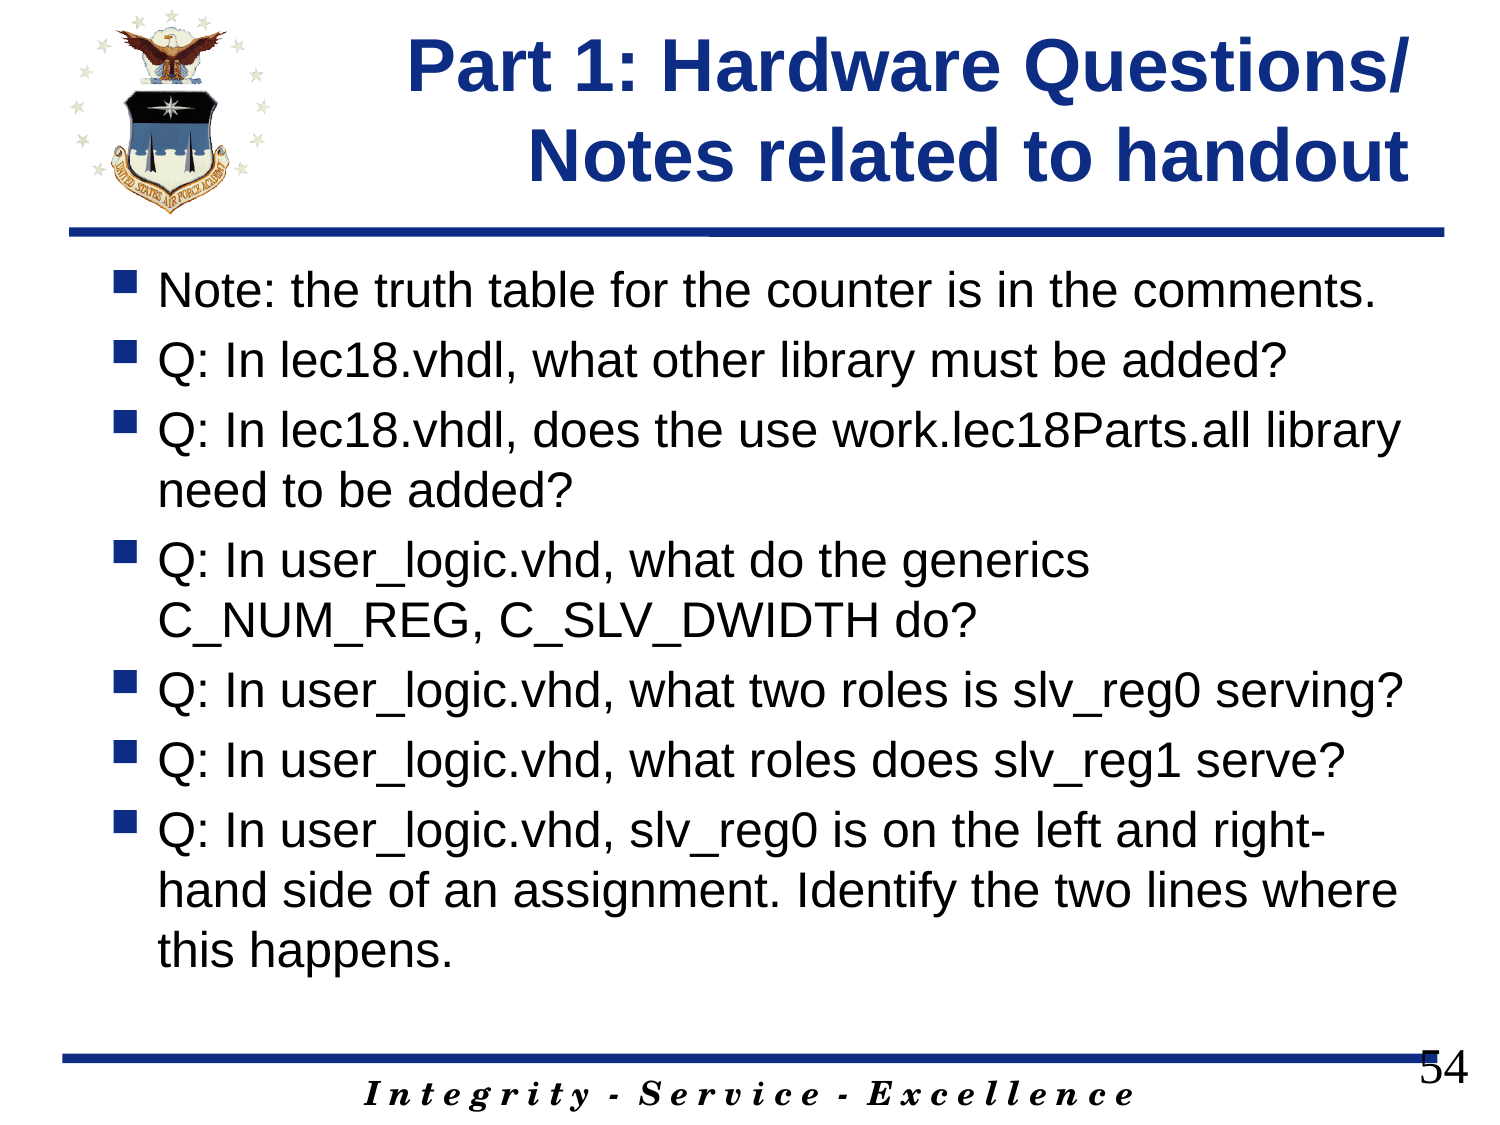

# Part 1: Hardware Questions/ Notes related to handout
Note: the truth table for the counter is in the comments.
Q: In lec18.vhdl, what other library must be added?
Q: In lec18.vhdl, does the use work.lec18Parts.all library need to be added?
Q: In user_logic.vhd, what do the generics C_NUM_REG, C_SLV_DWIDTH do?
Q: In user_logic.vhd, what two roles is slv_reg0 serving?
Q: In user_logic.vhd, what roles does slv_reg1 serve?
Q: In user_logic.vhd, slv_reg0 is on the left and right-hand side of an assignment. Identify the two lines where this happens.
54